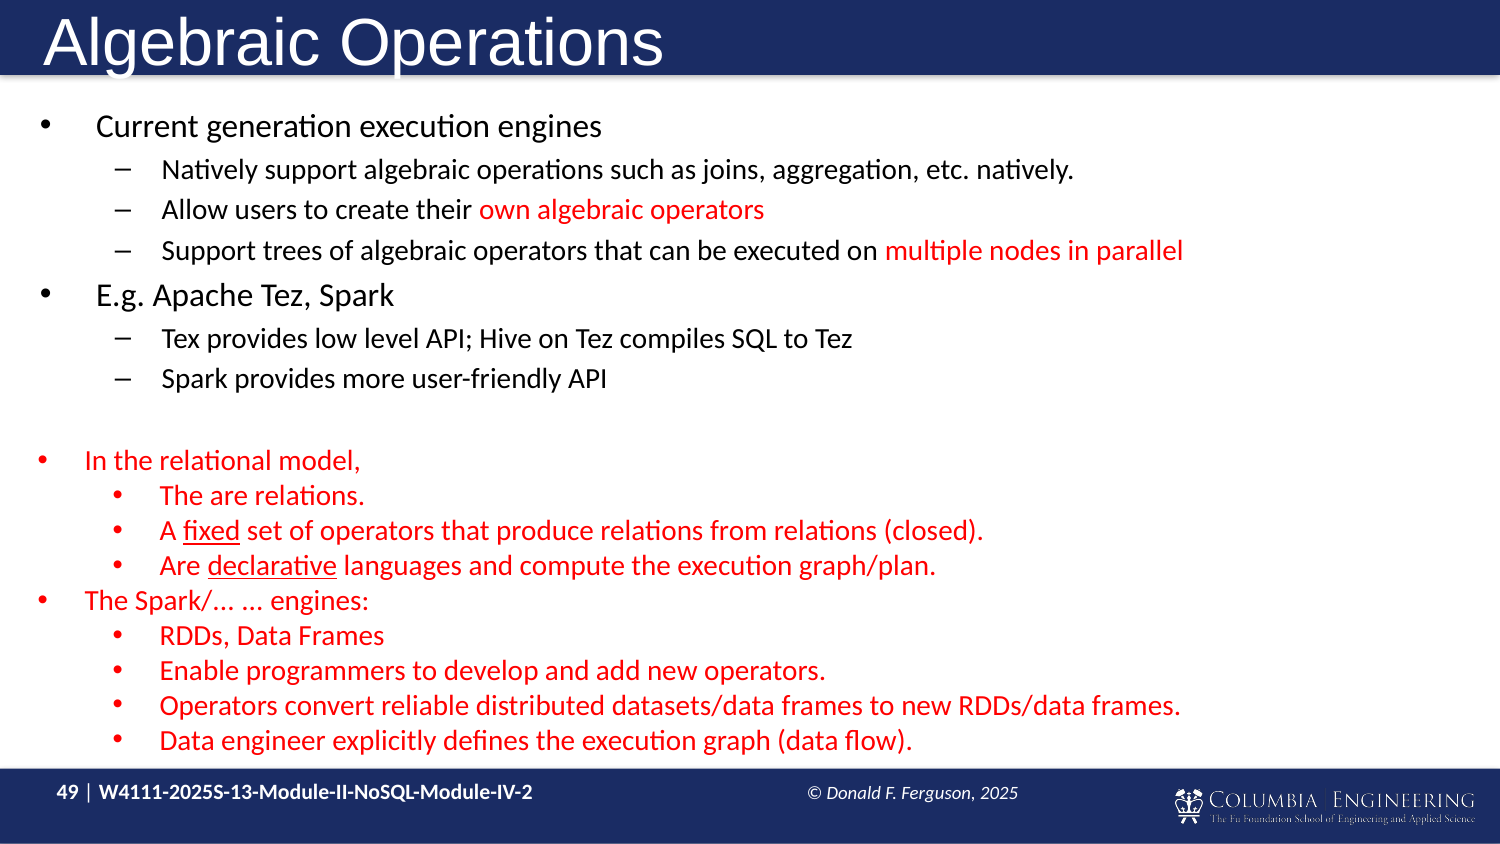

# Algebraic Operations
Current generation execution engines
Natively support algebraic operations such as joins, aggregation, etc. natively.
Allow users to create their own algebraic operators
Support trees of algebraic operators that can be executed on multiple nodes in parallel
E.g. Apache Tez, Spark
Tex provides low level API; Hive on Tez compiles SQL to Tez
Spark provides more user-friendly API
In the relational model,
The are relations.
A fixed set of operators that produce relations from relations (closed).
Are declarative languages and compute the execution graph/plan.
The Spark/... ... engines:
RDDs, Data Frames
Enable programmers to develop and add new operators.
Operators convert reliable distributed datasets/data frames to new RDDs/data frames.
Data engineer explicitly defines the execution graph (data flow).